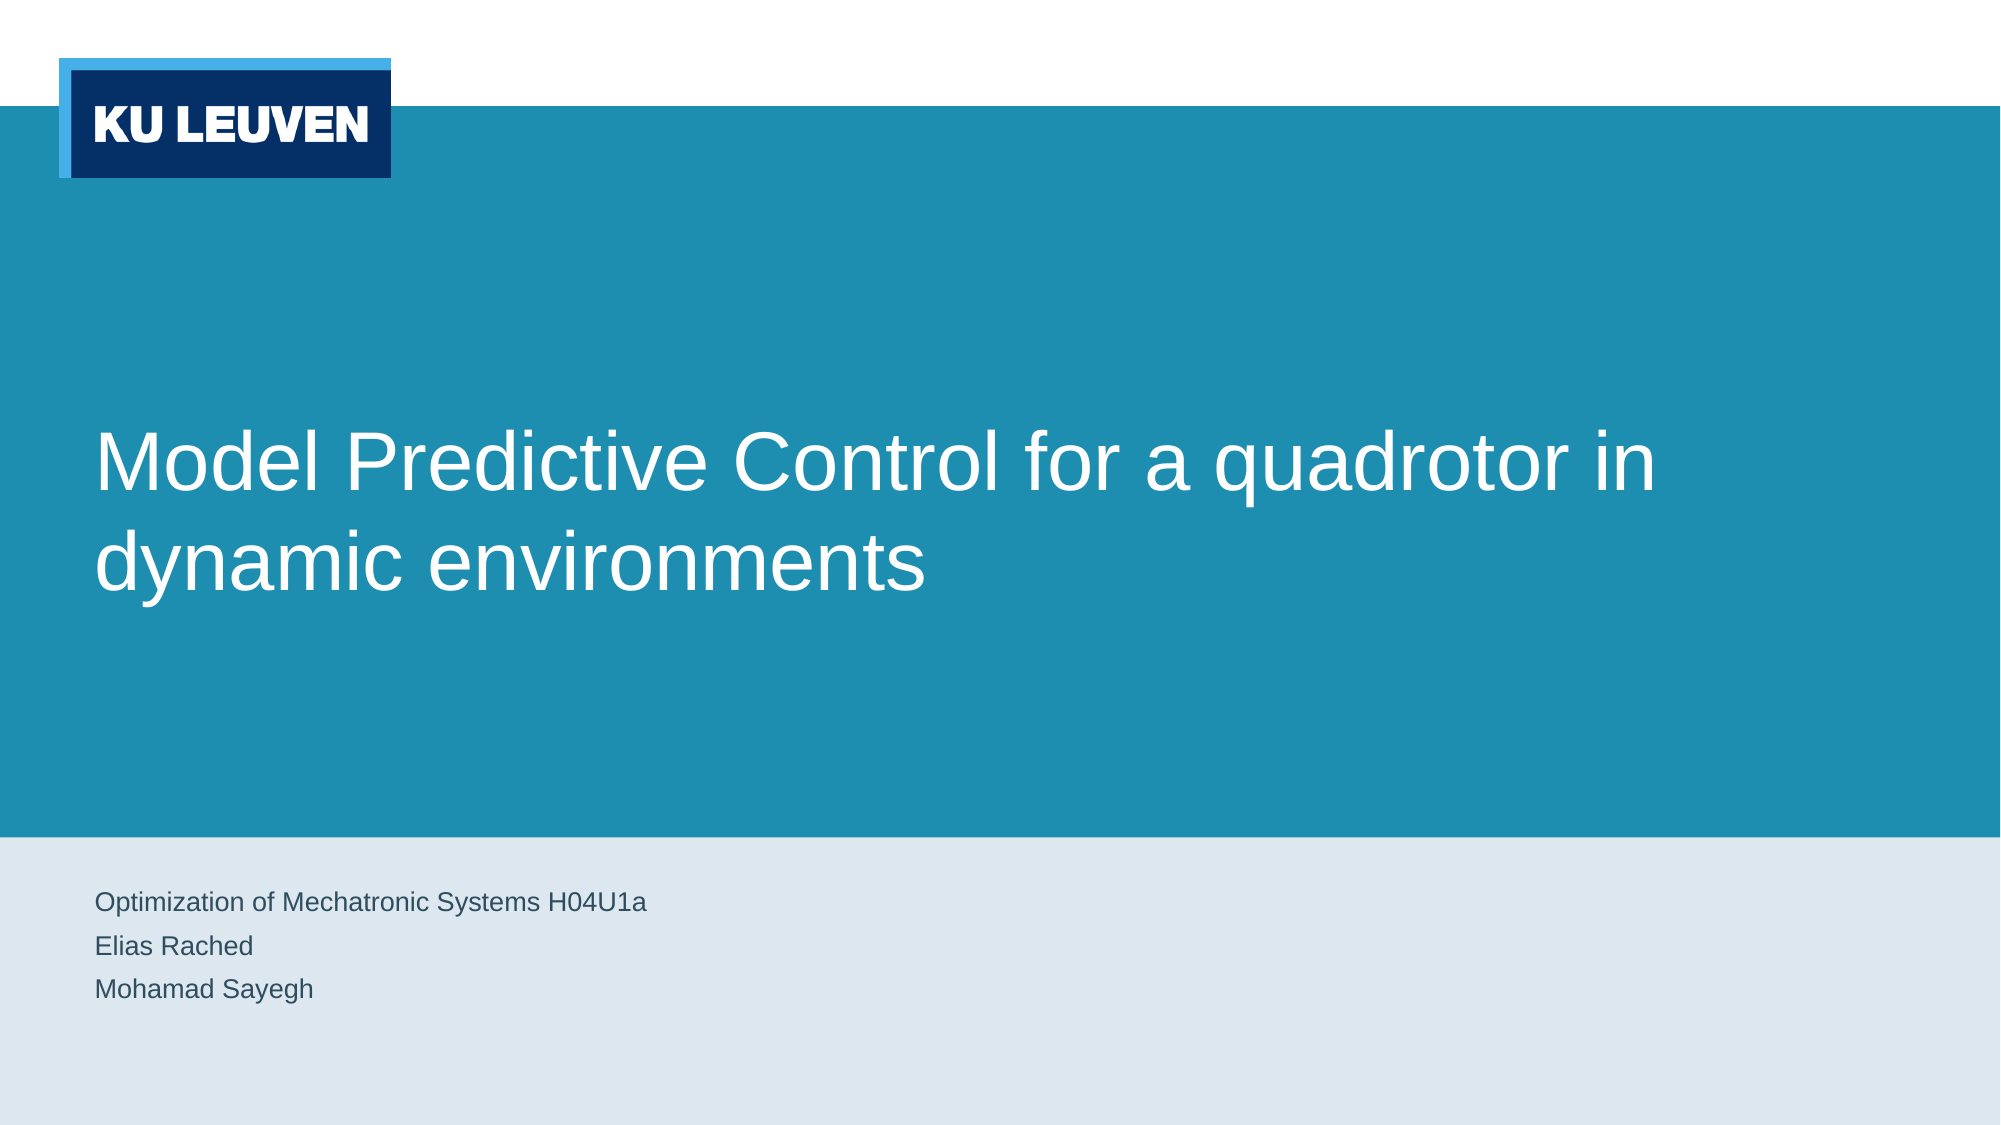

# Model Predictive Control for a quadrotor in dynamic environments
Optimization of Mechatronic Systems H04U1a
Elias Rached
Mohamad Sayegh